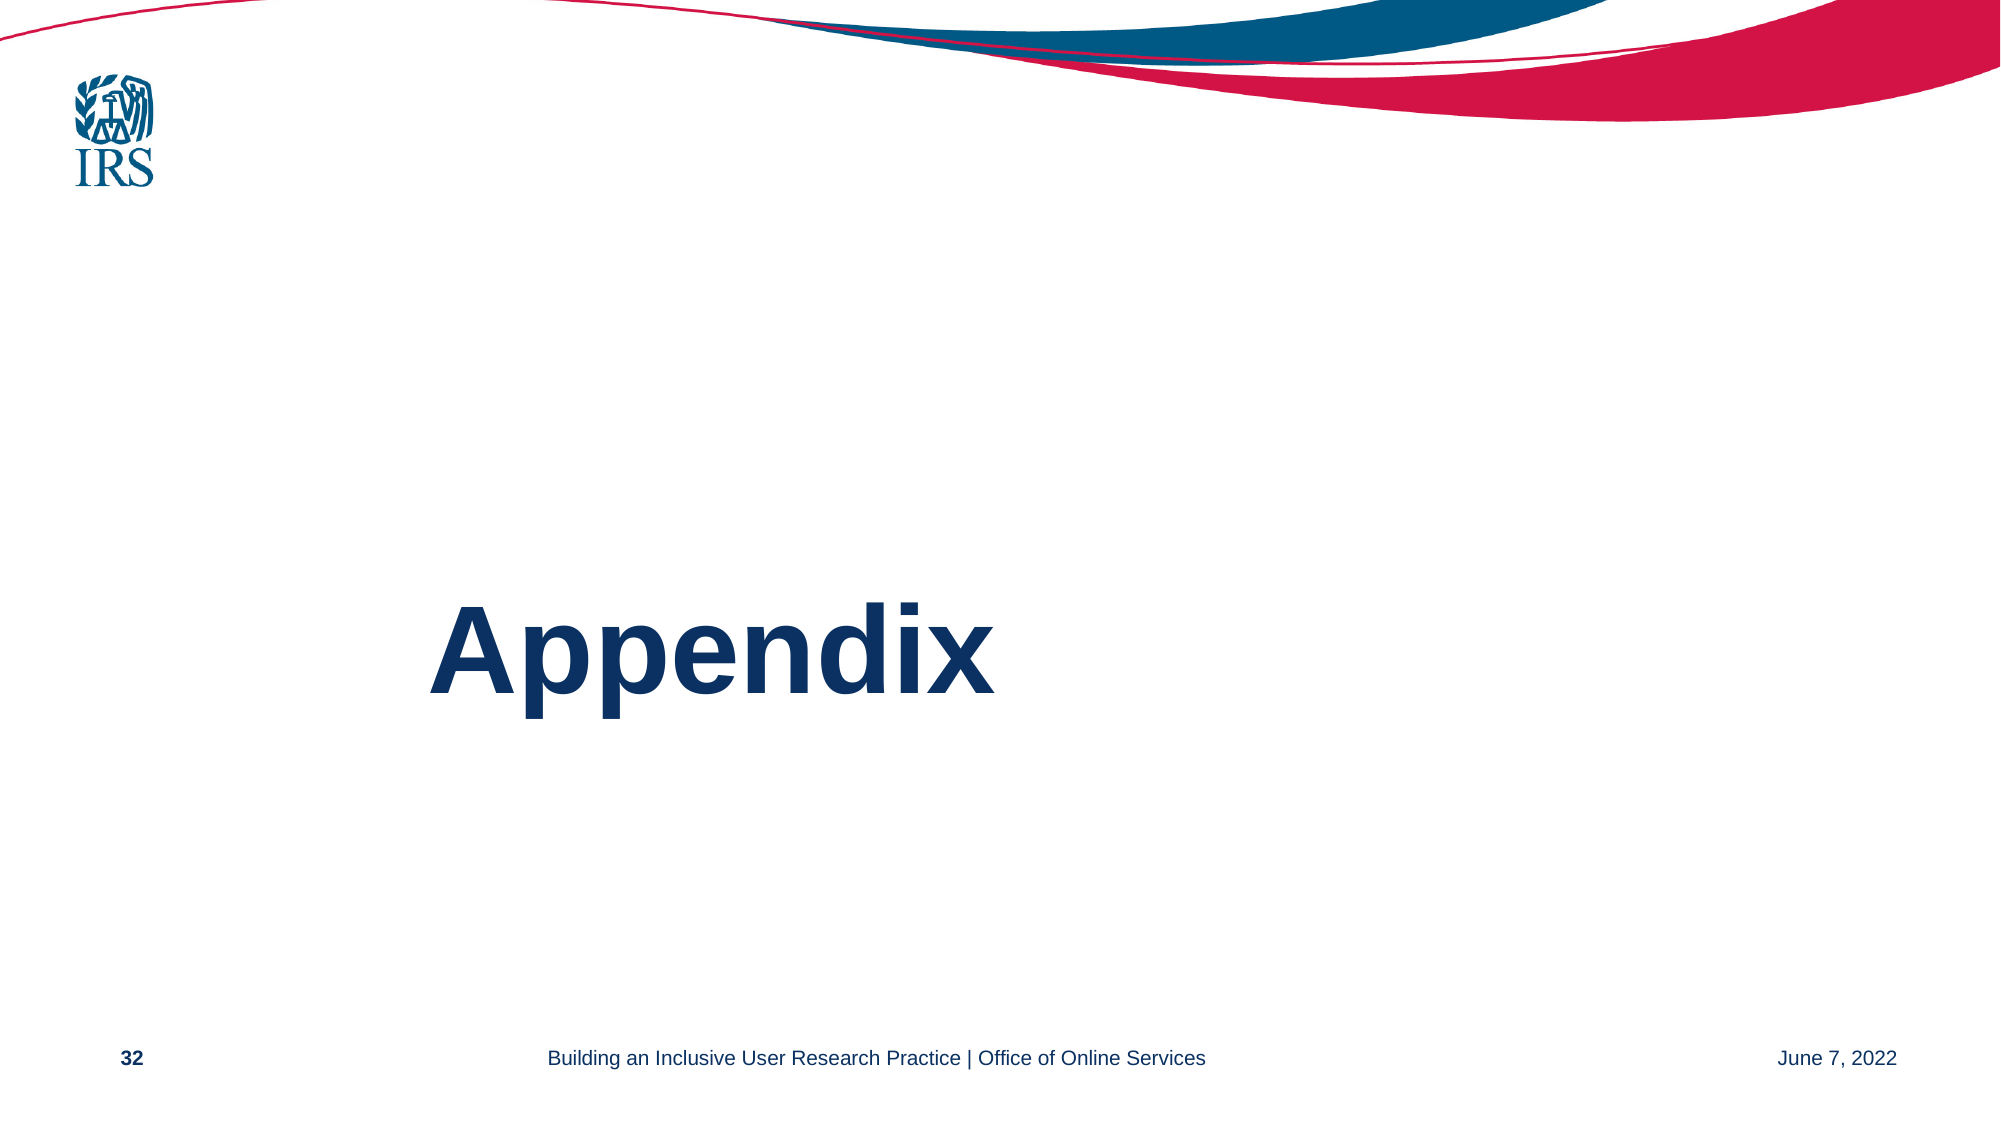

# Appendix
32
Building an Inclusive User Research Practice | Office of Online Services
June 7, 2022